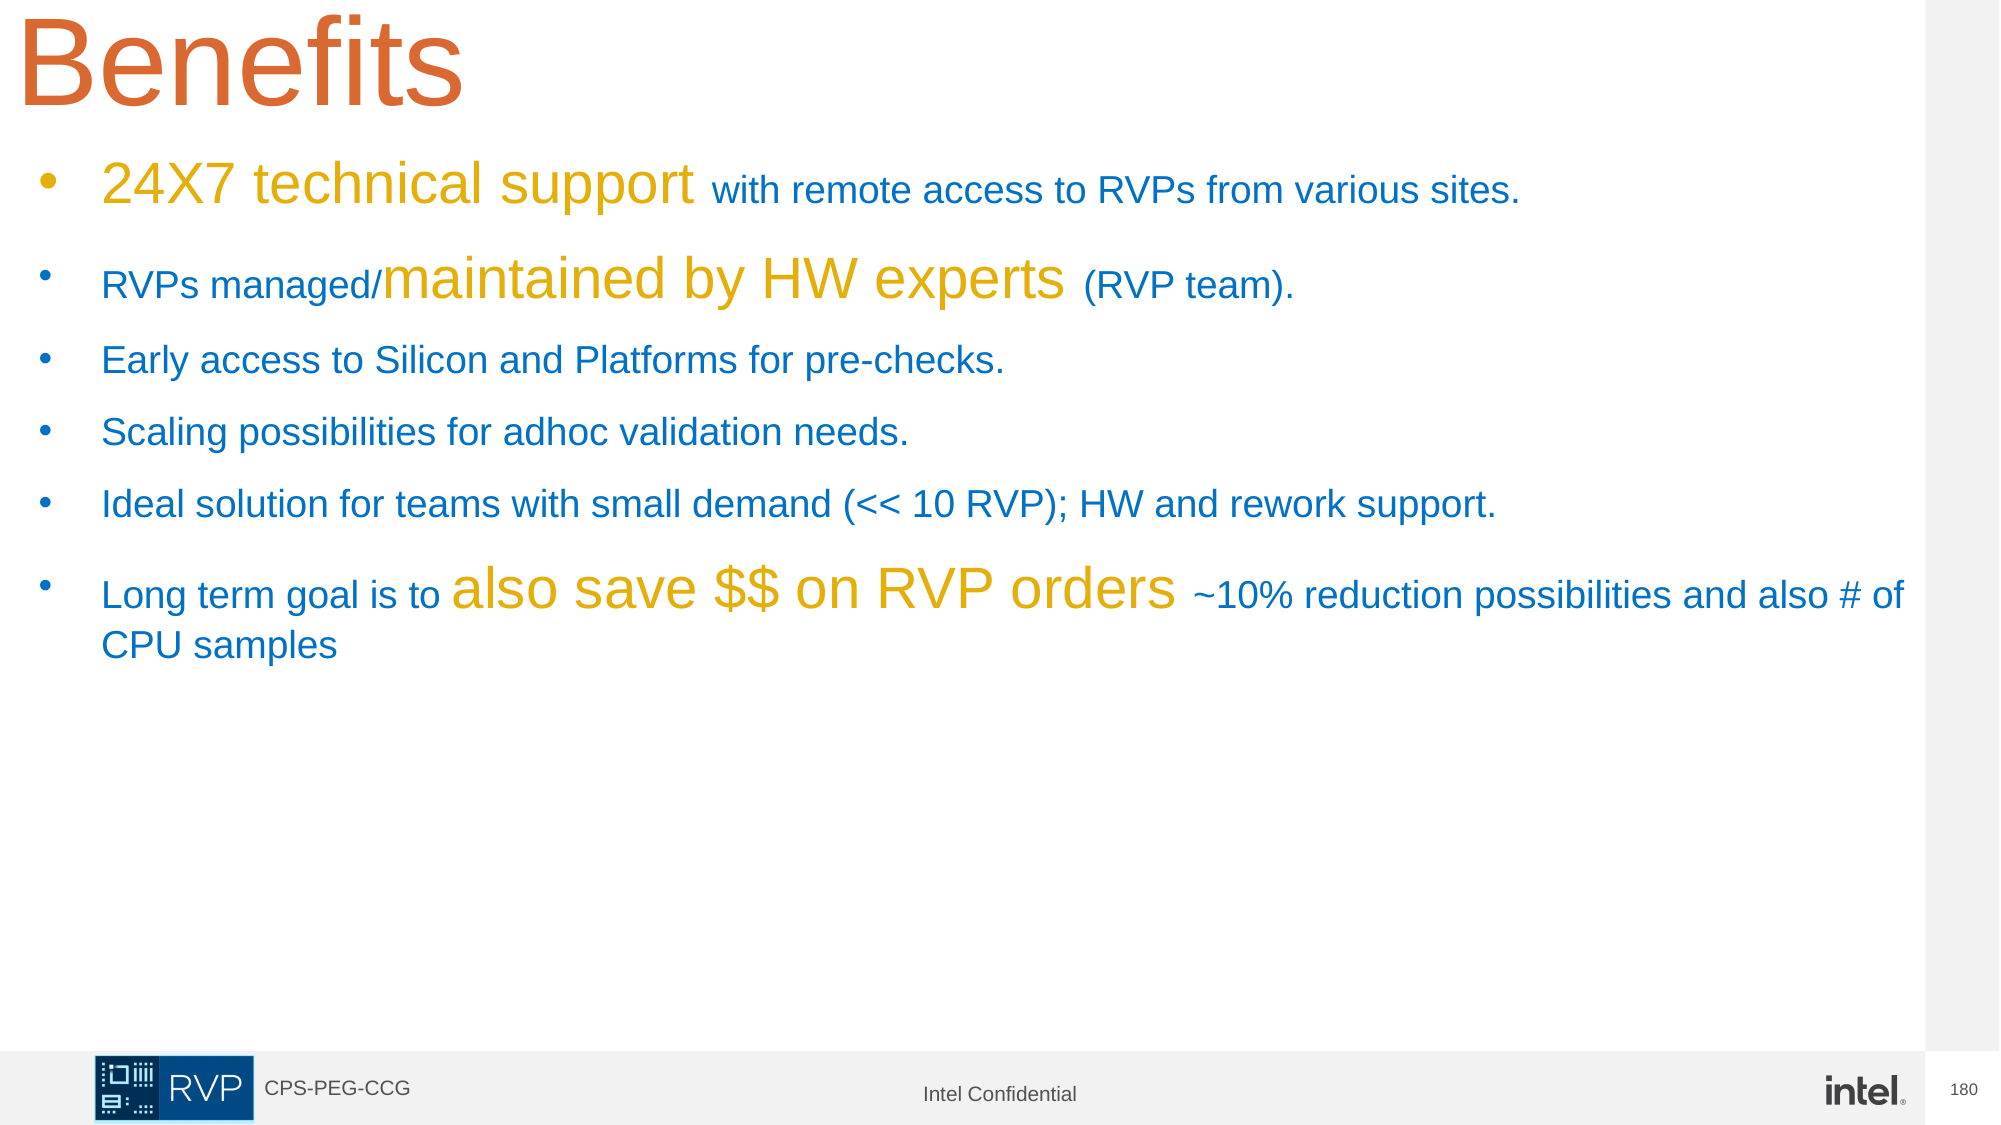

# Benefits
24X7 technical support with remote access to RVPs from various sites.
RVPs managed/maintained by HW experts (RVP team).
Early access to Silicon and Platforms for pre-checks.
Scaling possibilities for adhoc validation needs.
Ideal solution for teams with small demand (<< 10 RVP); HW and rework support.
Long term goal is to also save $$ on RVP orders ~10% reduction possibilities and also # of CPU samples